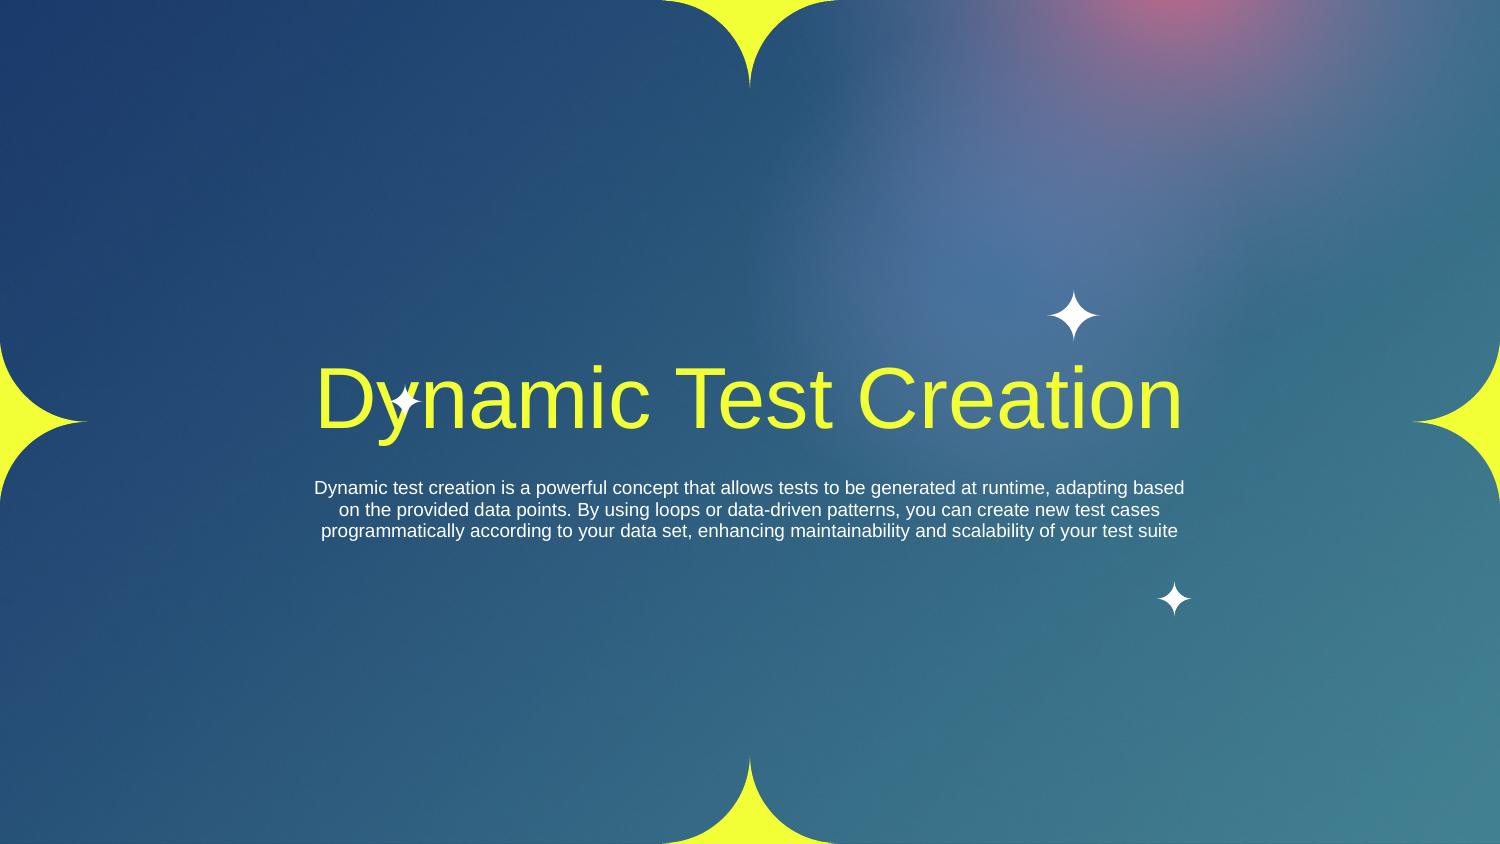

# Dynamic Test Creation

Dynamic test creation is a powerful concept that allows tests to be generated at runtime, adapting based on the provided data points. By using loops or data-driven patterns, you can create new test cases programmatically according to your data set, enhancing maintainability and scalability of your test suite